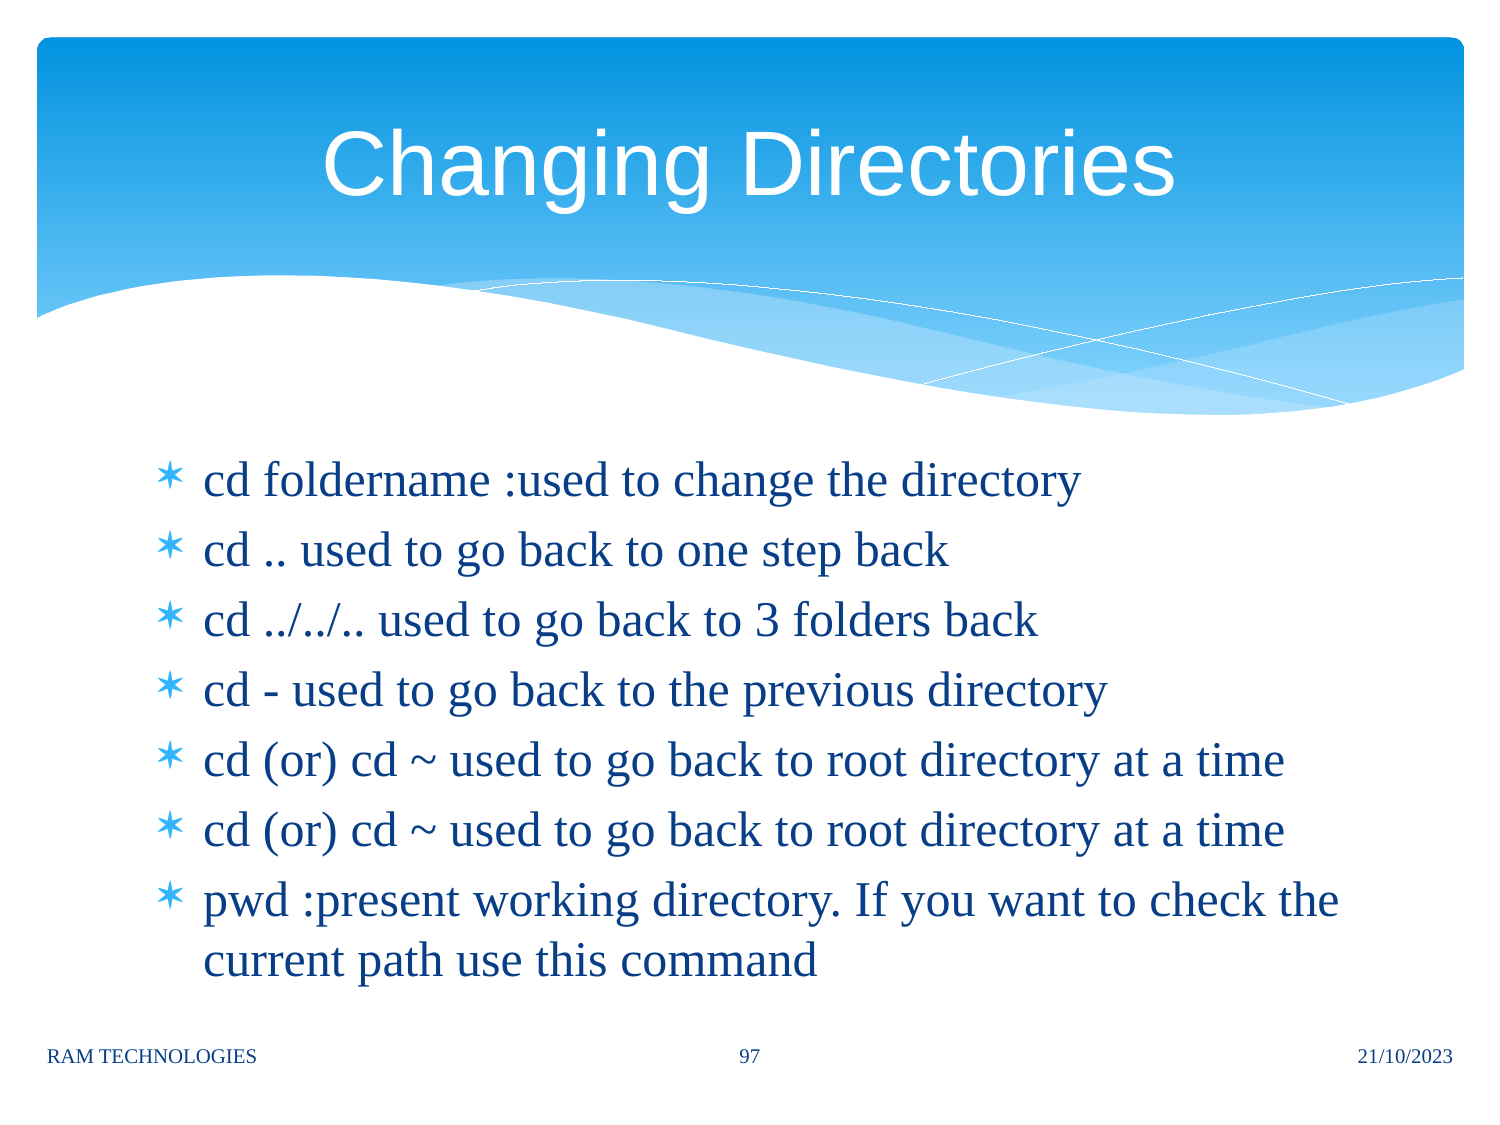

# Changing Directories
cd foldername :used to change the directory
cd .. used to go back to one step back
cd ../../.. used to go back to 3 folders back
cd - used to go back to the previous directory
cd (or) cd ~ used to go back to root directory at a time
cd (or) cd ~ used to go back to root directory at a time
pwd :present working directory. If you want to check the current path use this command
97
RAM TECHNOLOGIES
21/10/2023